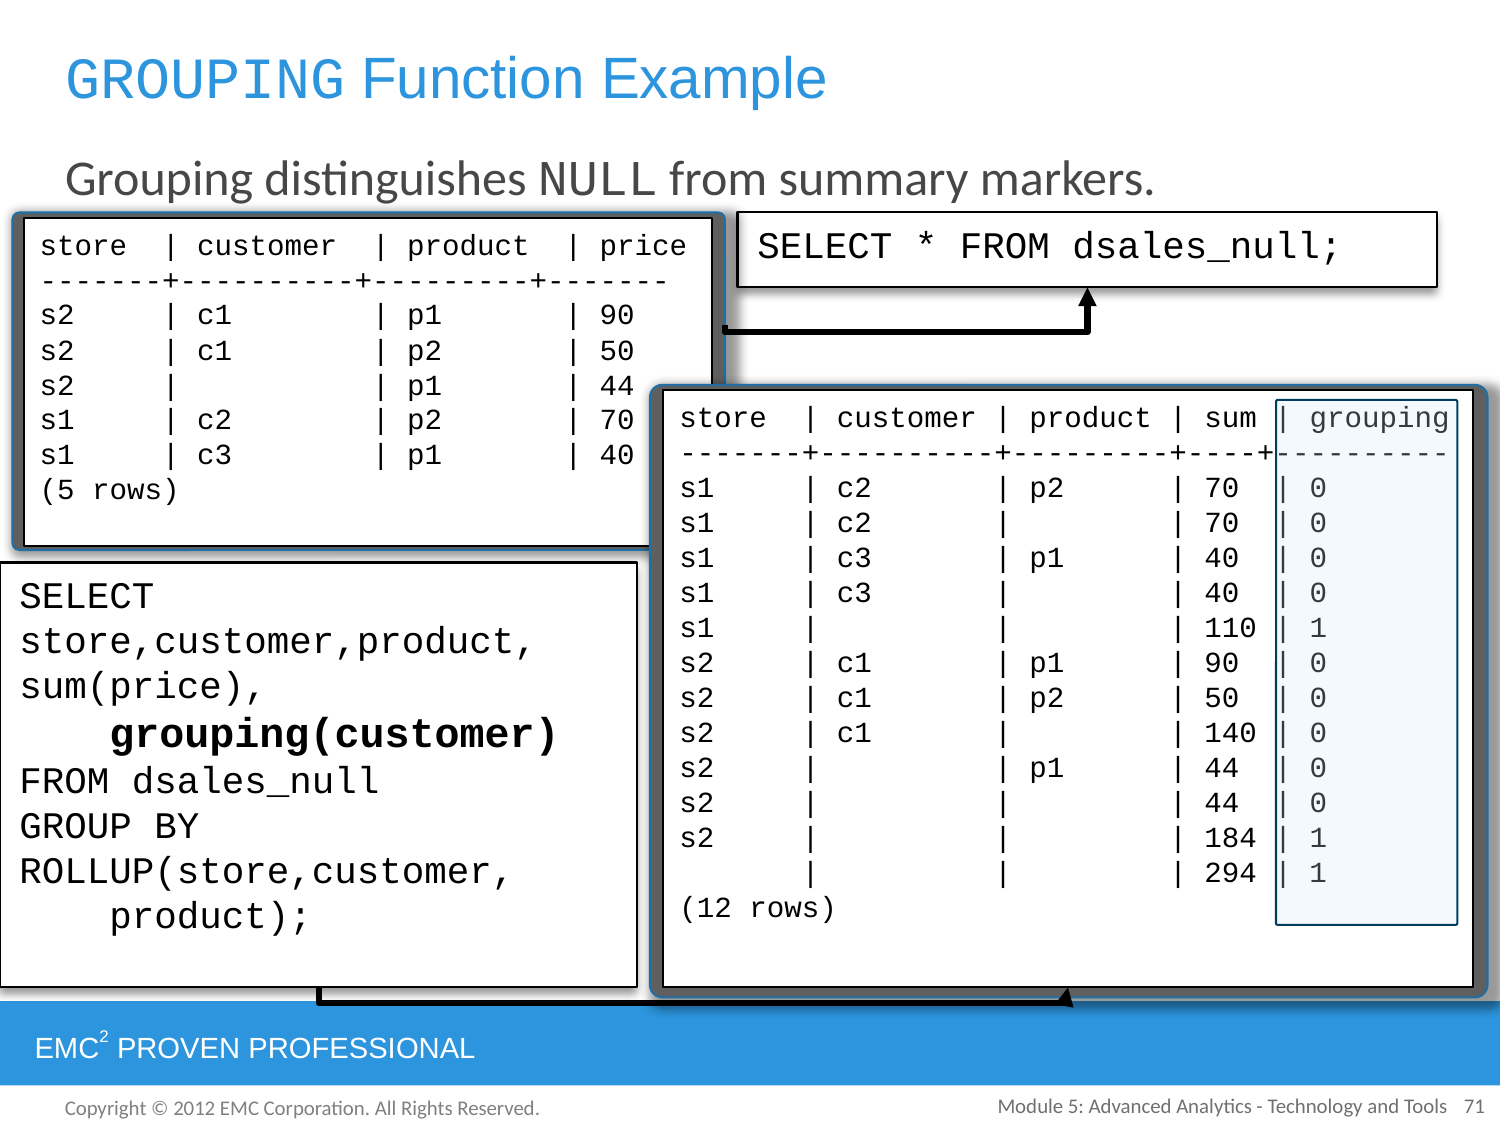

# GROUPING Function Example
Grouping distinguishes NULL from summary markers.

store  | customer  | product  | price
-------+----------+---------+-------
s2     | c1        | p1       | 90
s2     | c1        | p2       | 50
s2     |           | p1       | 44
s1     | c2        | p2       | 70
s1     | c3        | p1       | 40
(5 rows)

SELECT * FROM dsales_null;

store  | customer | product | sum | grouping
-------+----------+---------+----+----------
s1     | c2       | p2      | 70  | 0
s1     | c2       |         | 70  | 0
s1     | c3       | p1      | 40  | 0
s1     | c3       |         | 40  | 0
s1     |          |         | 110 | 1
s2     | c1       | p1      | 90  | 0
s2     | c1       | p2      | 50  | 0
s2     | c1       |         | 140 | 0
s2     |          | p1      | 44  | 0
s2     |          |         | 44  | 0
s2     |          |         | 184 | 1
       |          |         | 294 | 1
(12 rows)

SELECT store,customer,product, sum(price),
    grouping(customer)
FROM dsales_null
GROUP BY ROLLUP(store,customer,
    product);
Module 5: Advanced Analytics - Technology and Tools
71